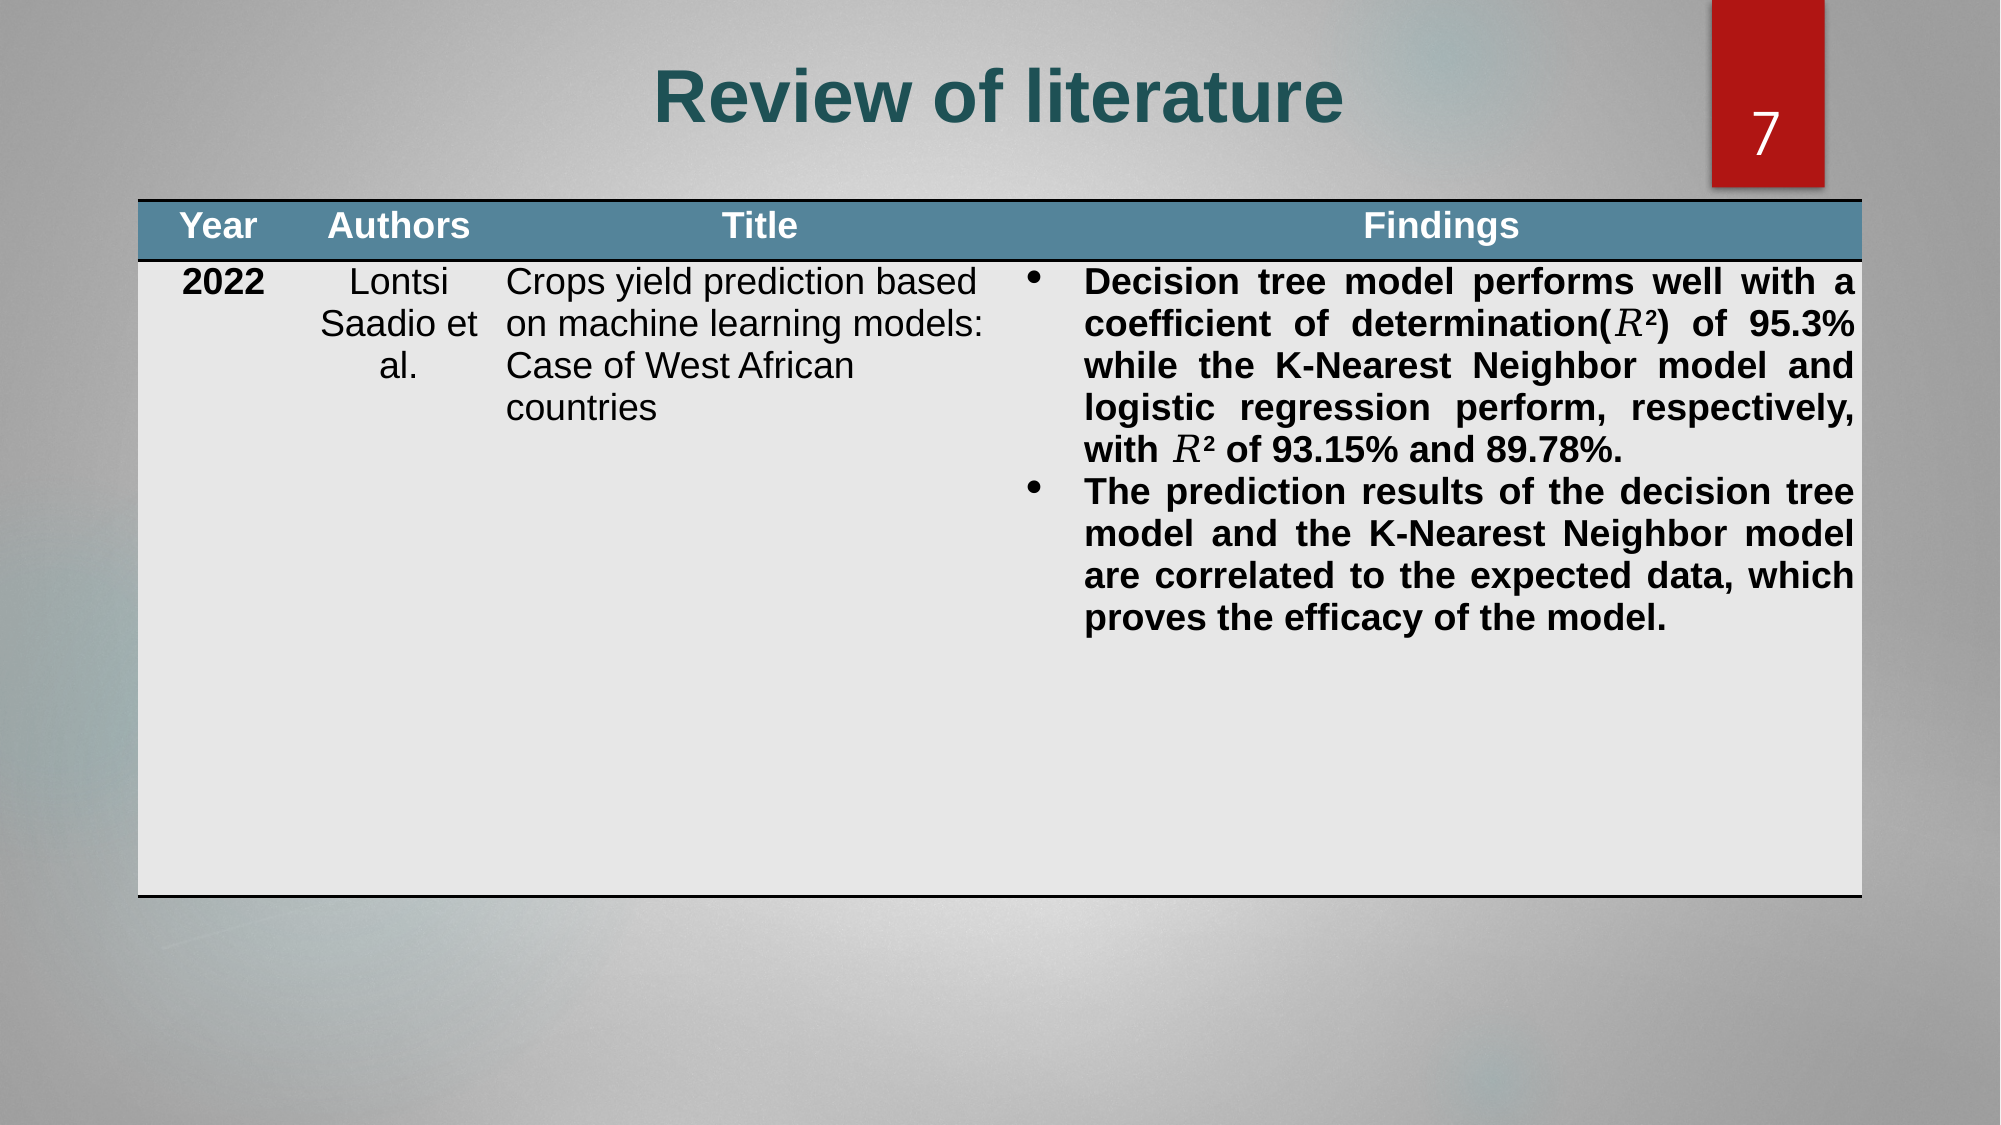

Review of literature
7
| Year | Authors | Title | Findings |
| --- | --- | --- | --- |
| 2022 | Lontsi Saadio et al. | Crops yield prediction based on machine learning models: Case of West African countries | Decision tree model performs well with a coefficient of determination(𝑅2) of 95.3% while the K-Nearest Neighbor model and logistic regression perform, respectively, with 𝑅2 of 93.15% and 89.78%. The prediction results of the decision tree model and the K-Nearest Neighbor model are correlated to the expected data, which proves the efficacy of the model. |